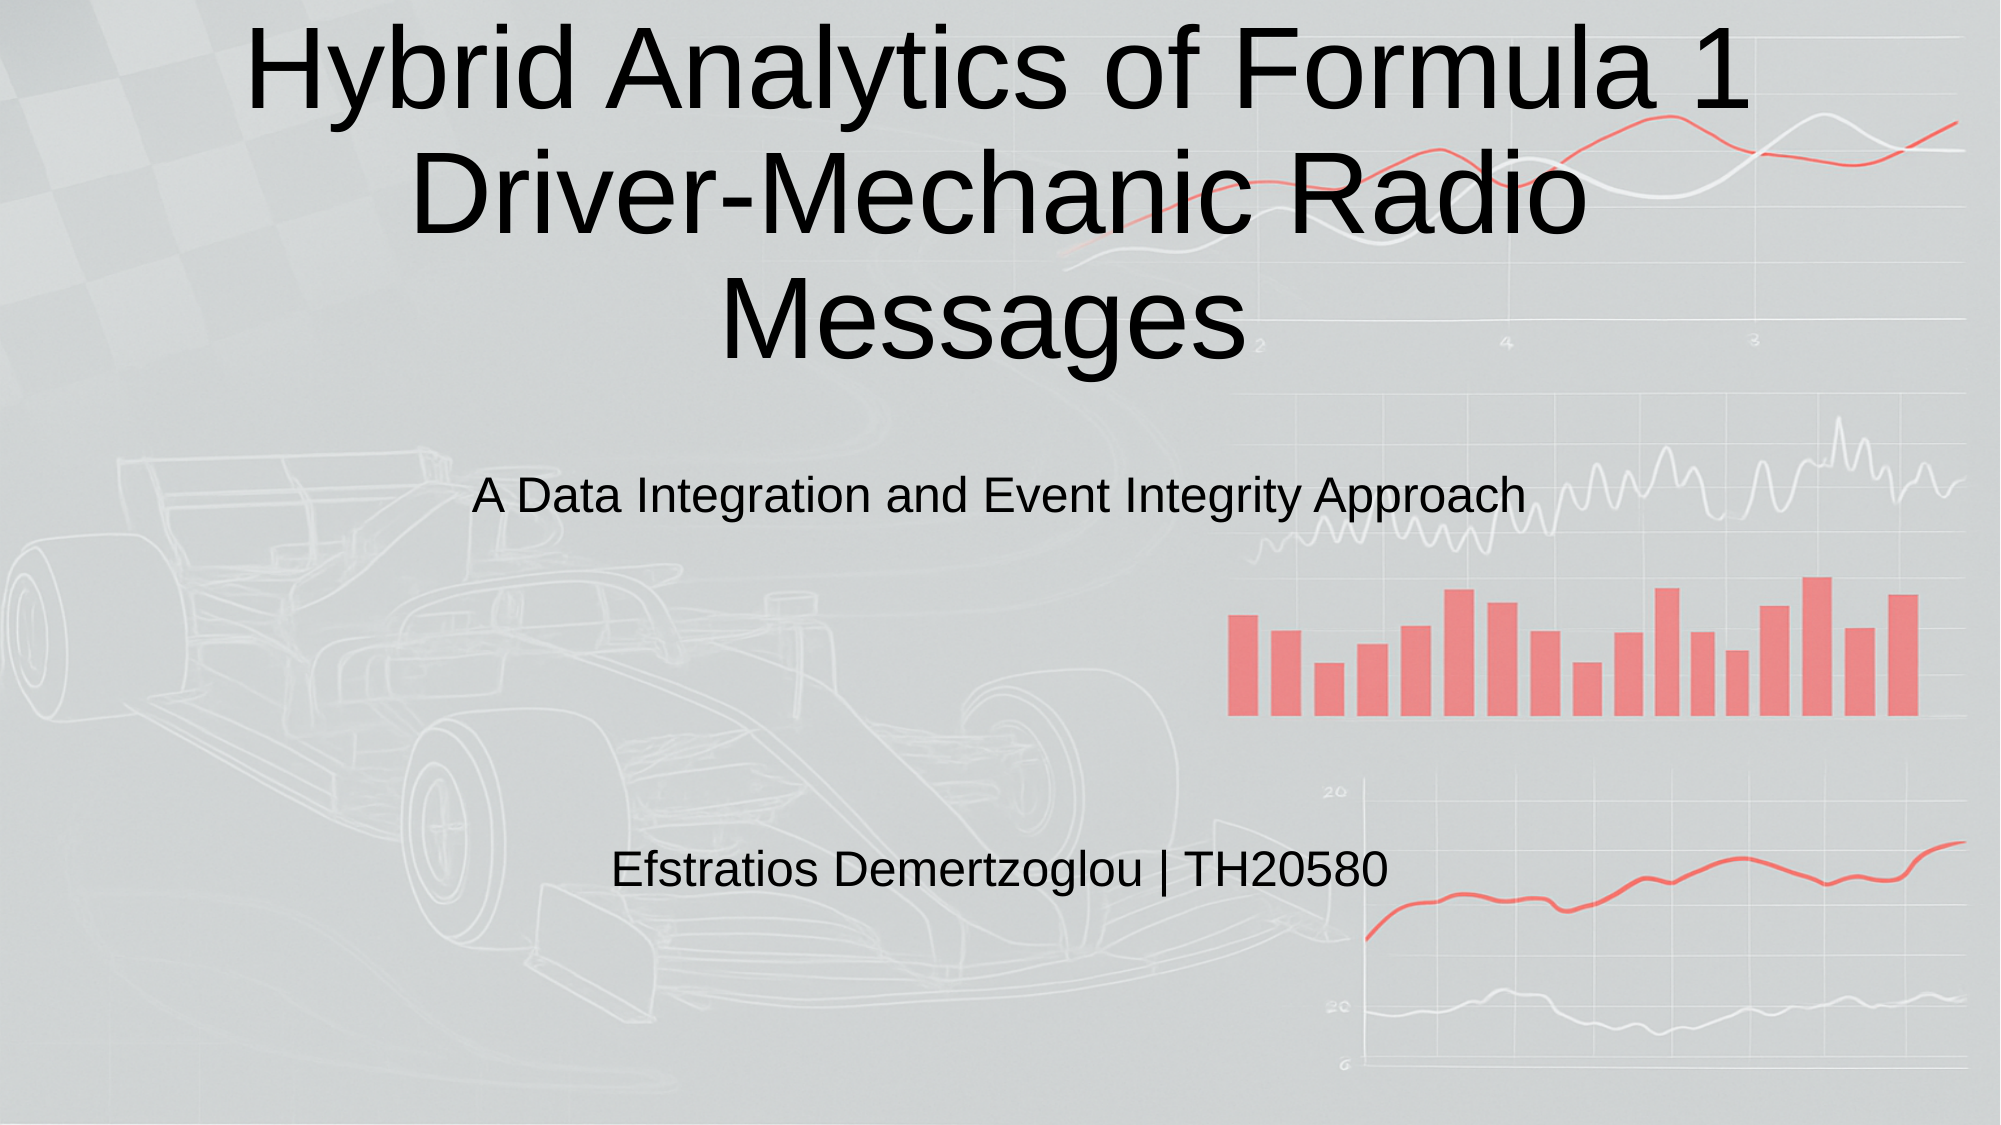

# Hybrid Analytics of Formula 1 Driver-Mechanic Radio Messages
A Data Integration and Event Integrity Approach

Efstratios Demertzoglou | TH20580